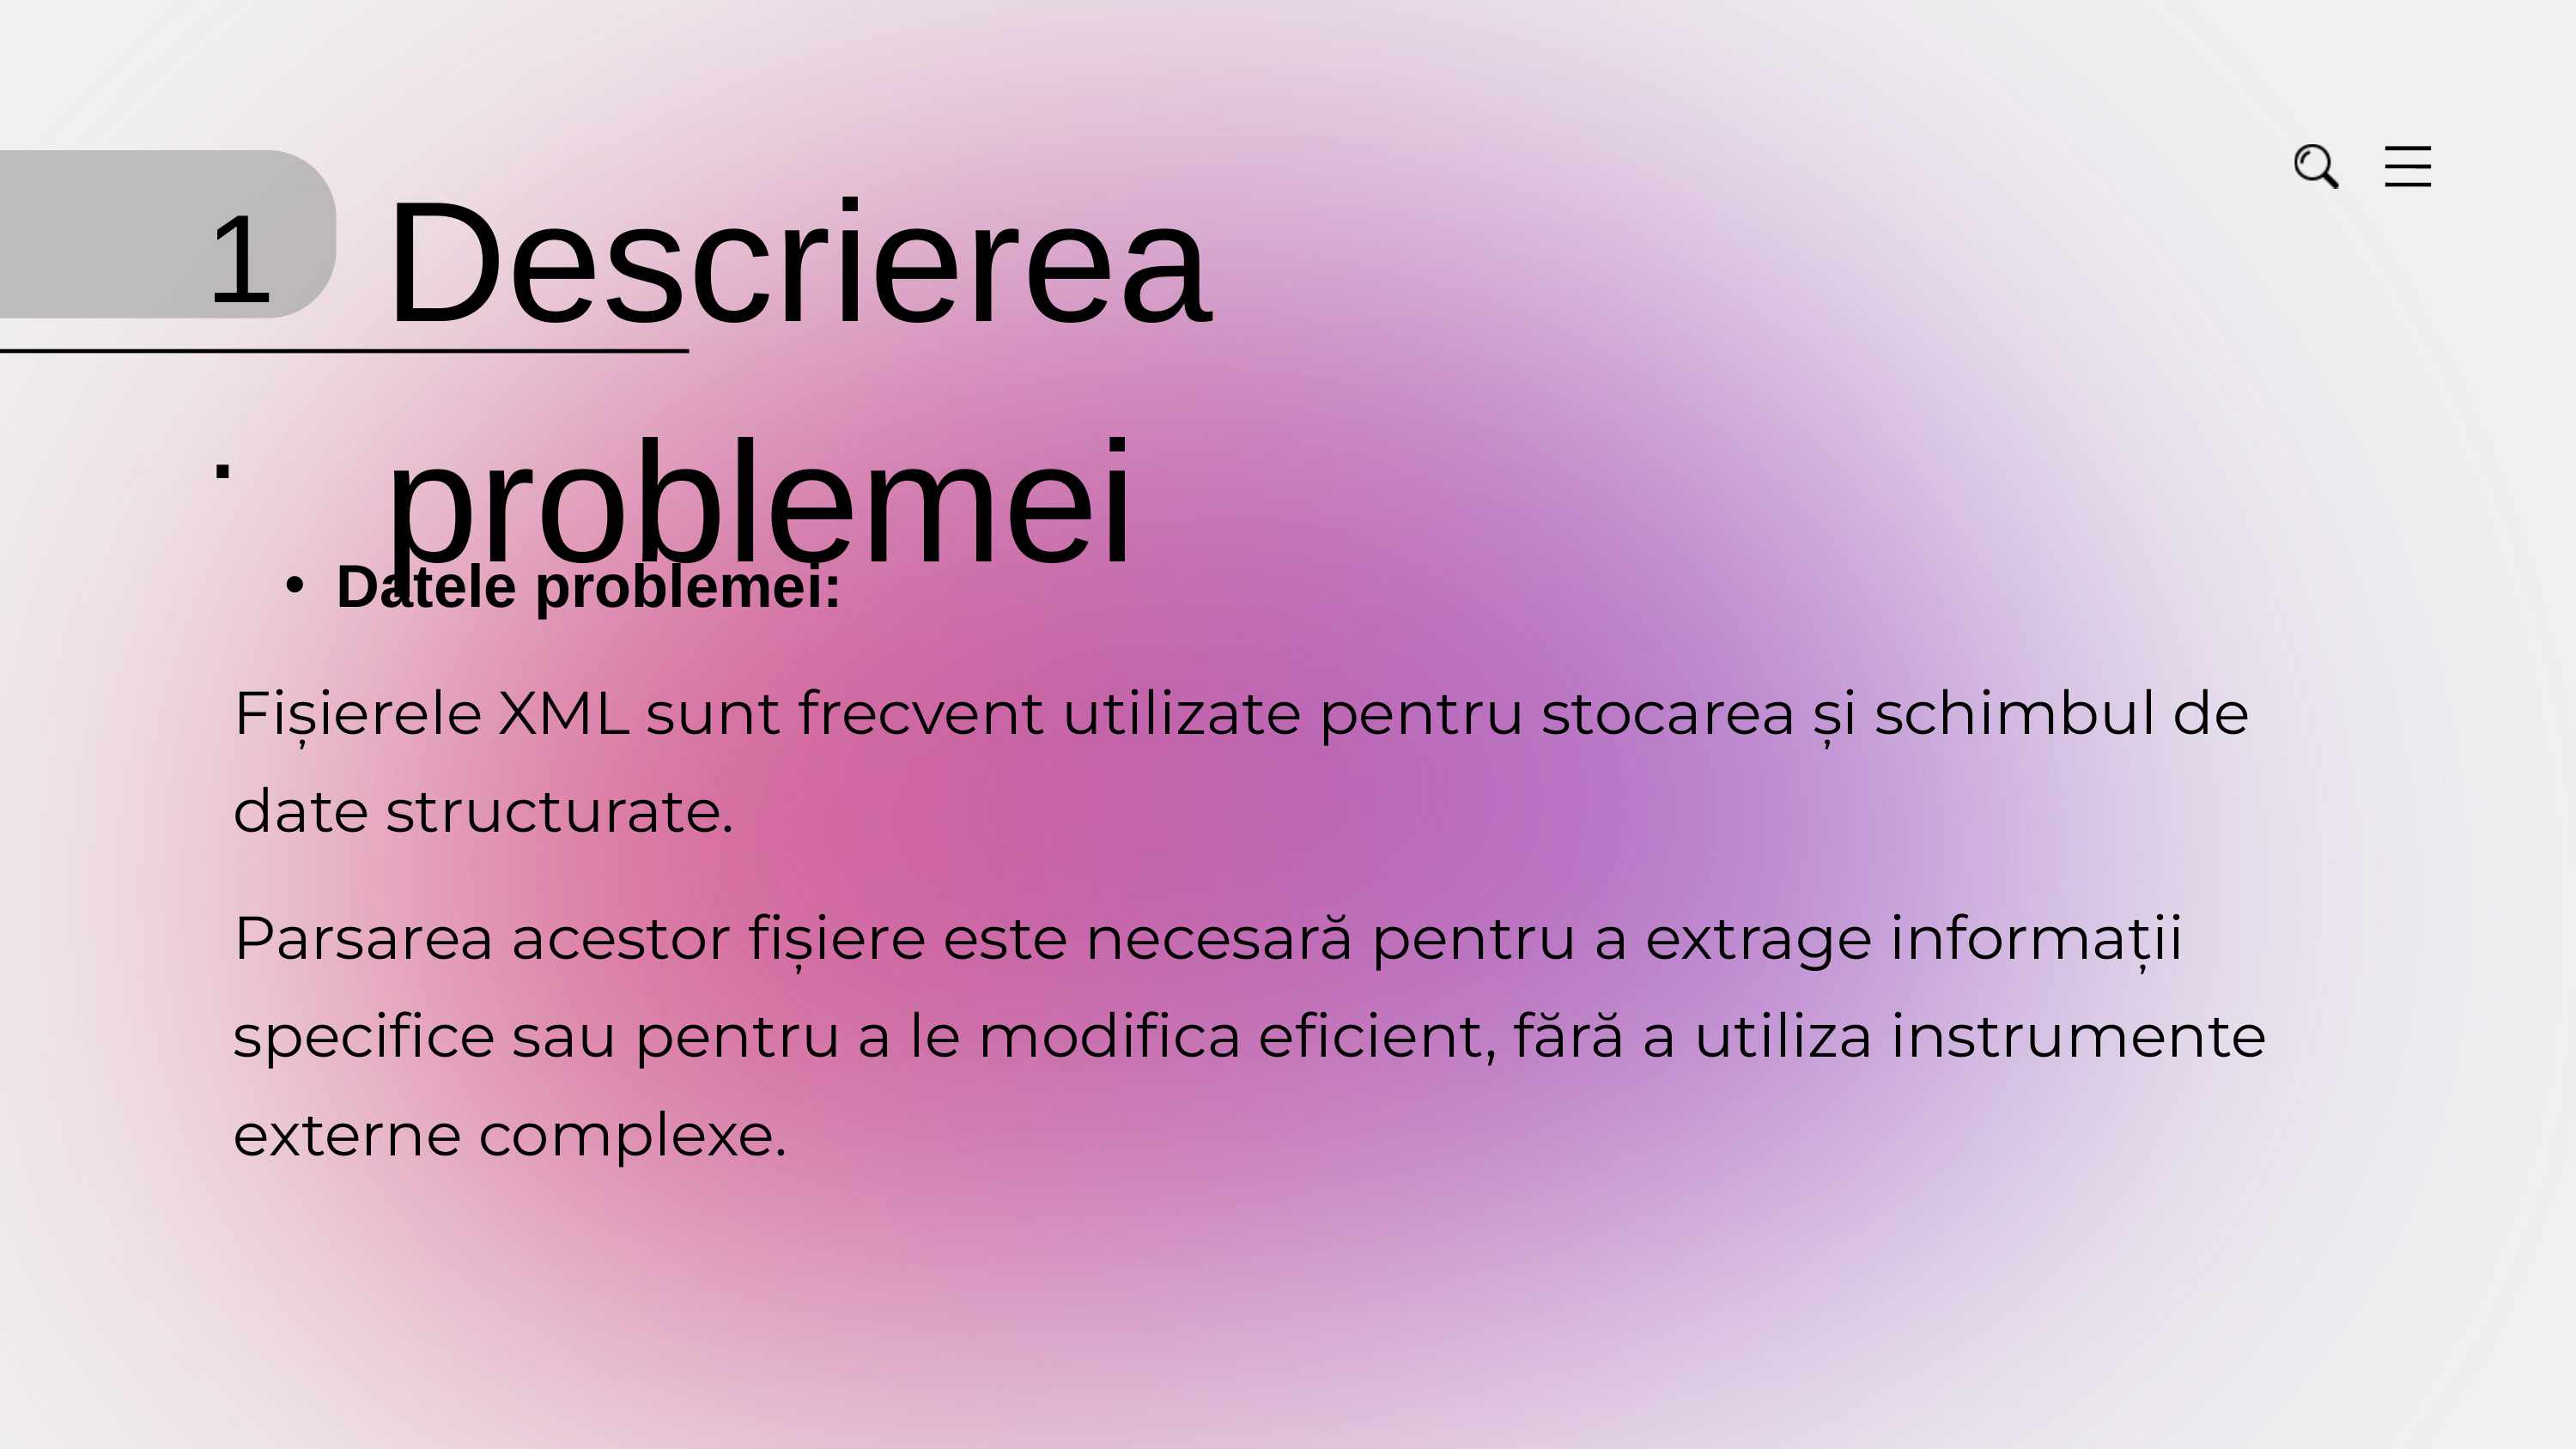

Descrierea problemei

1.

Datele problemei:

Fișierele XML sunt frecvent utilizate pentru stocarea și schimbul de date structurate.

Parsarea acestor fișiere este necesară pentru a extrage informații specifice sau pentru a le modifica eficient, fără a utiliza instrumente externe complexe.